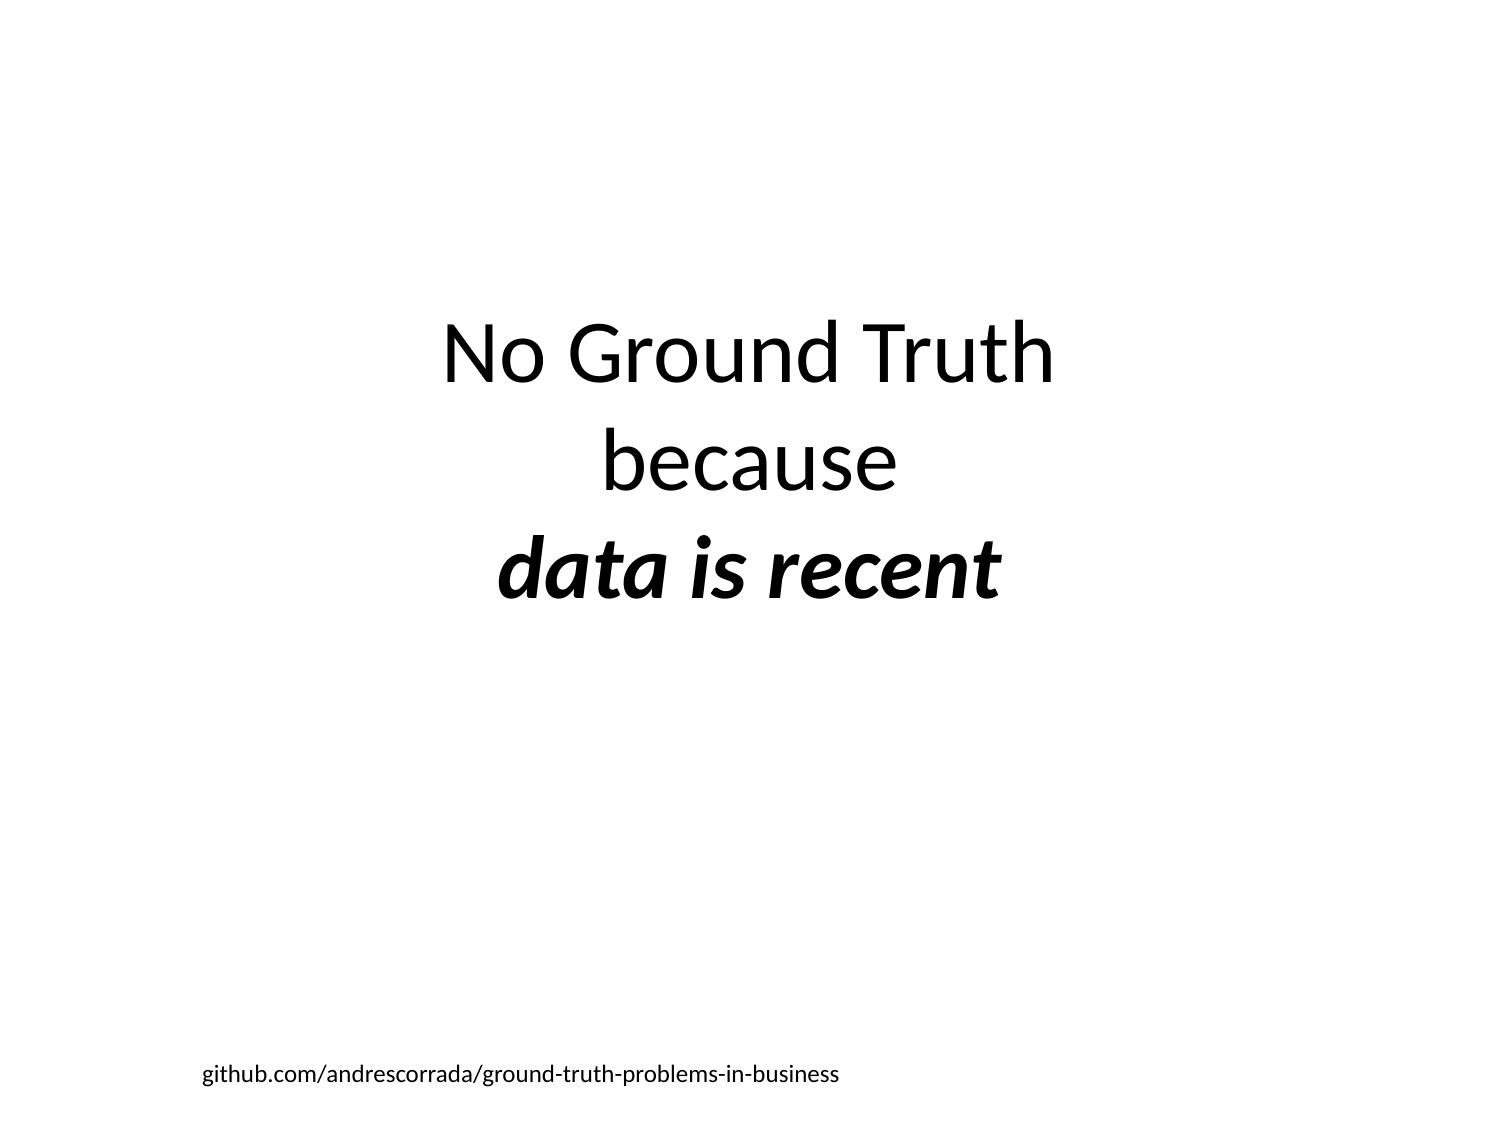

# No Ground Truth because data is recent
github.com/andrescorrada/ground-truth-problems-in-business